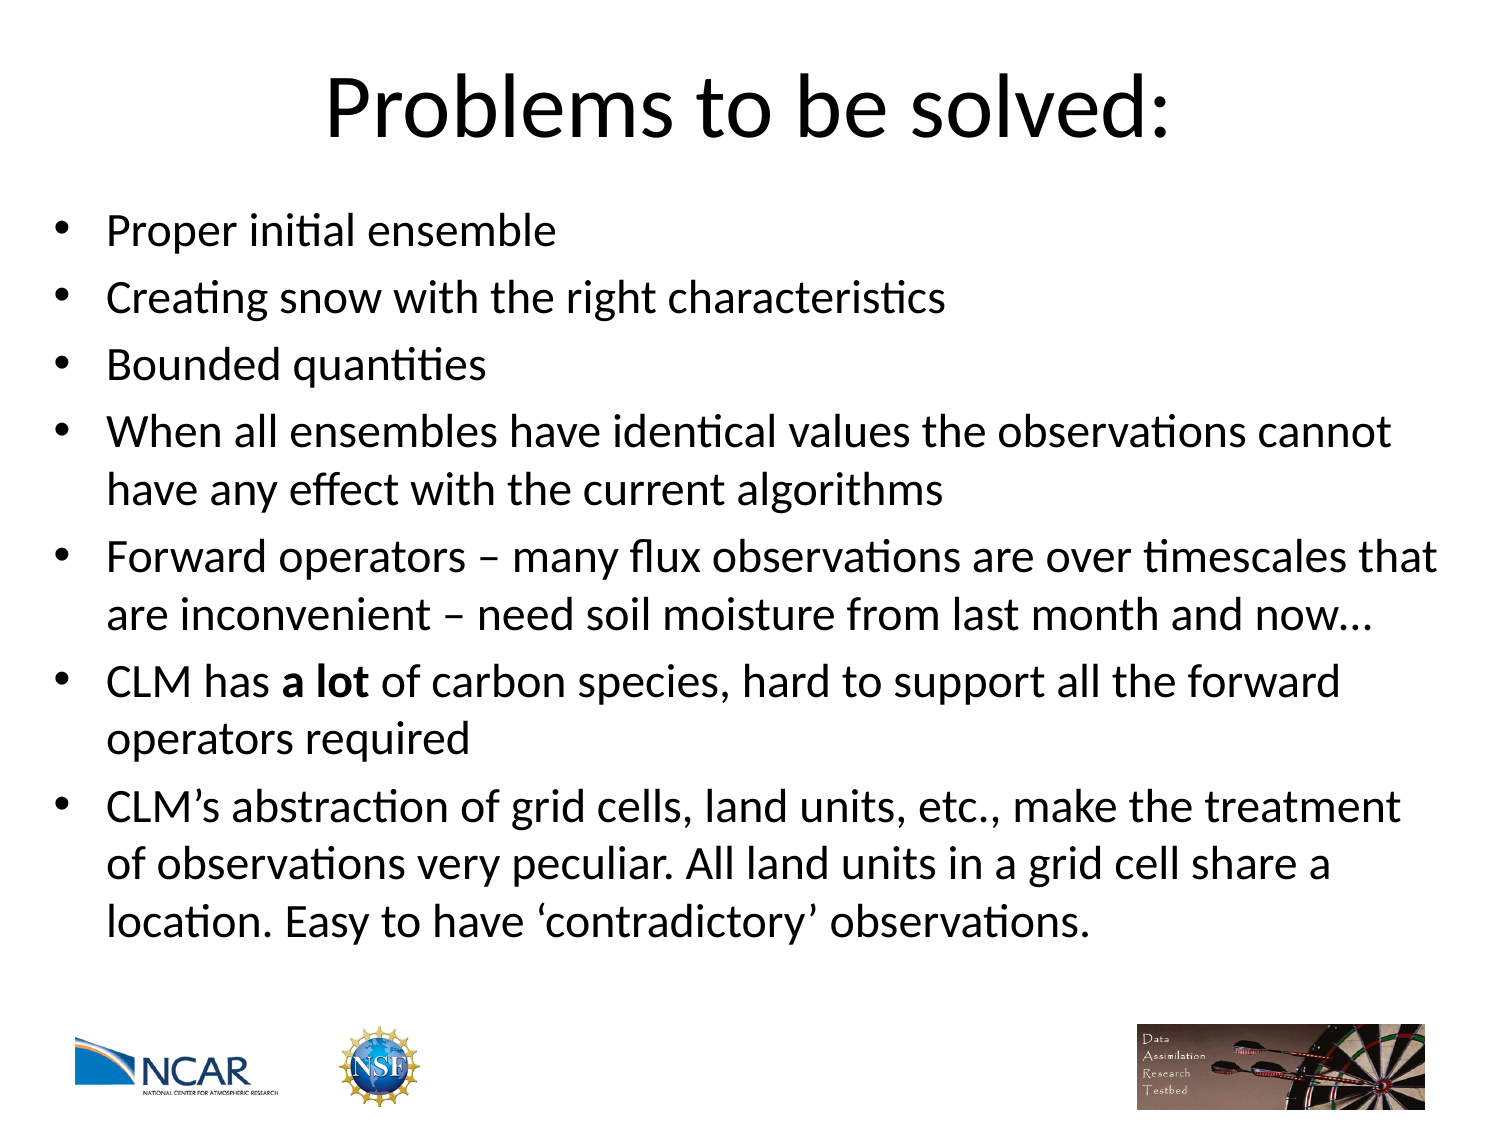

# Problems to be solved:
Proper initial ensemble
Creating snow with the right characteristics
Bounded quantities
When all ensembles have identical values the observations cannot have any effect with the current algorithms
Forward operators – many flux observations are over timescales that are inconvenient – need soil moisture from last month and now…
CLM has a lot of carbon species, hard to support all the forward operators required
CLM’s abstraction of grid cells, land units, etc., make the treatment of observations very peculiar. All land units in a grid cell share a location. Easy to have ‘contradictory’ observations.